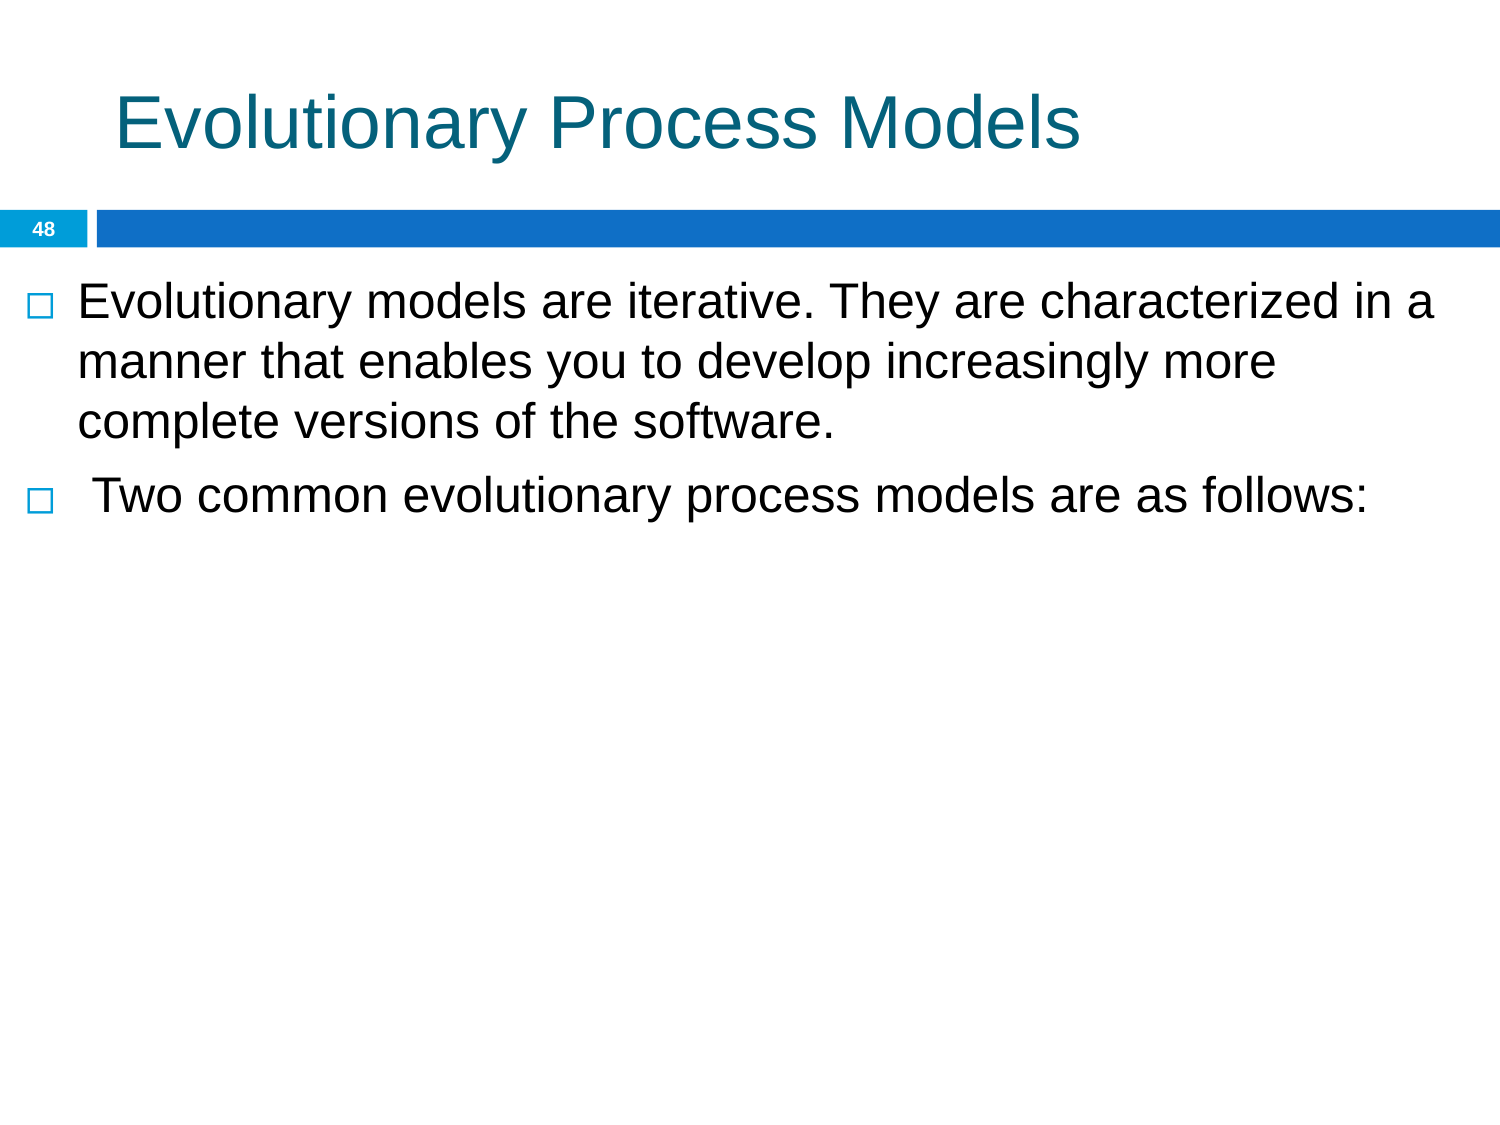

# Evolutionary Process Models
48
Evolutionary models are iterative. They are characterized in a manner that enables you to develop increasingly more complete versions of the software.
 Two common evolutionary process models are as follows: